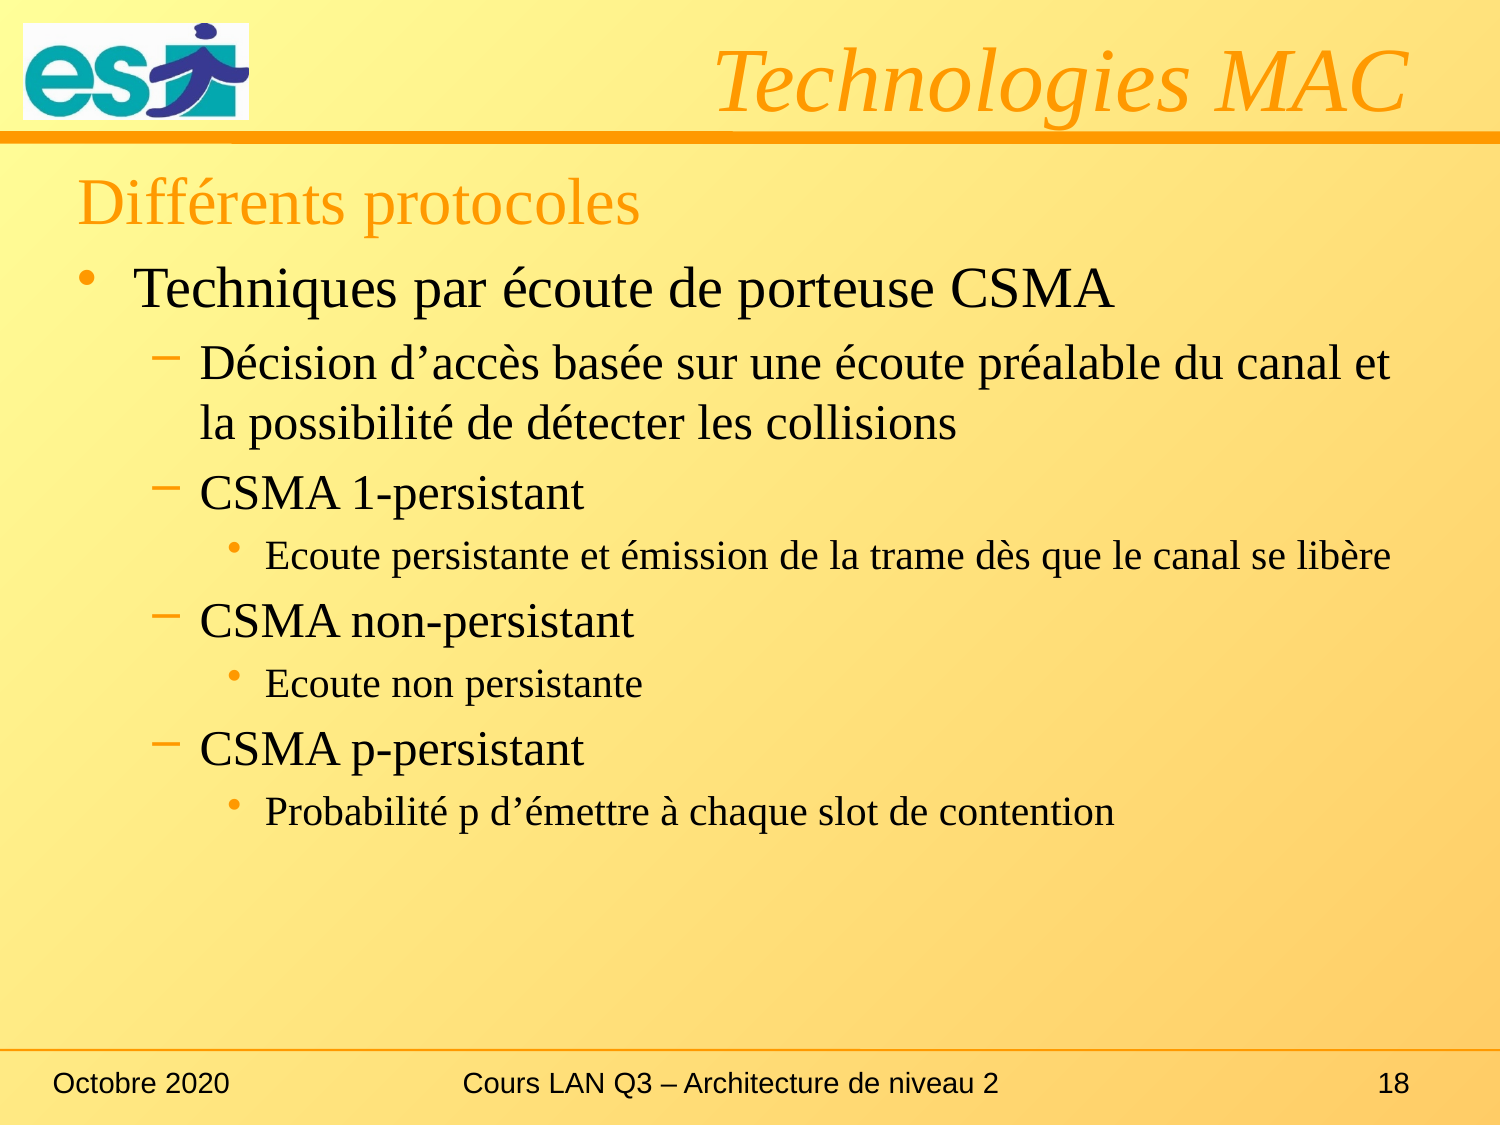

# Technologies MAC
Différents protocoles
Techniques par écoute de porteuse CSMA
Décision d’accès basée sur une écoute préalable du canal et la possibilité de détecter les collisions
CSMA 1-persistant
Ecoute persistante et émission de la trame dès que le canal se libère
CSMA non-persistant
Ecoute non persistante
CSMA p-persistant
Probabilité p d’émettre à chaque slot de contention
Octobre 2020
Cours LAN Q3 – Architecture de niveau 2
18